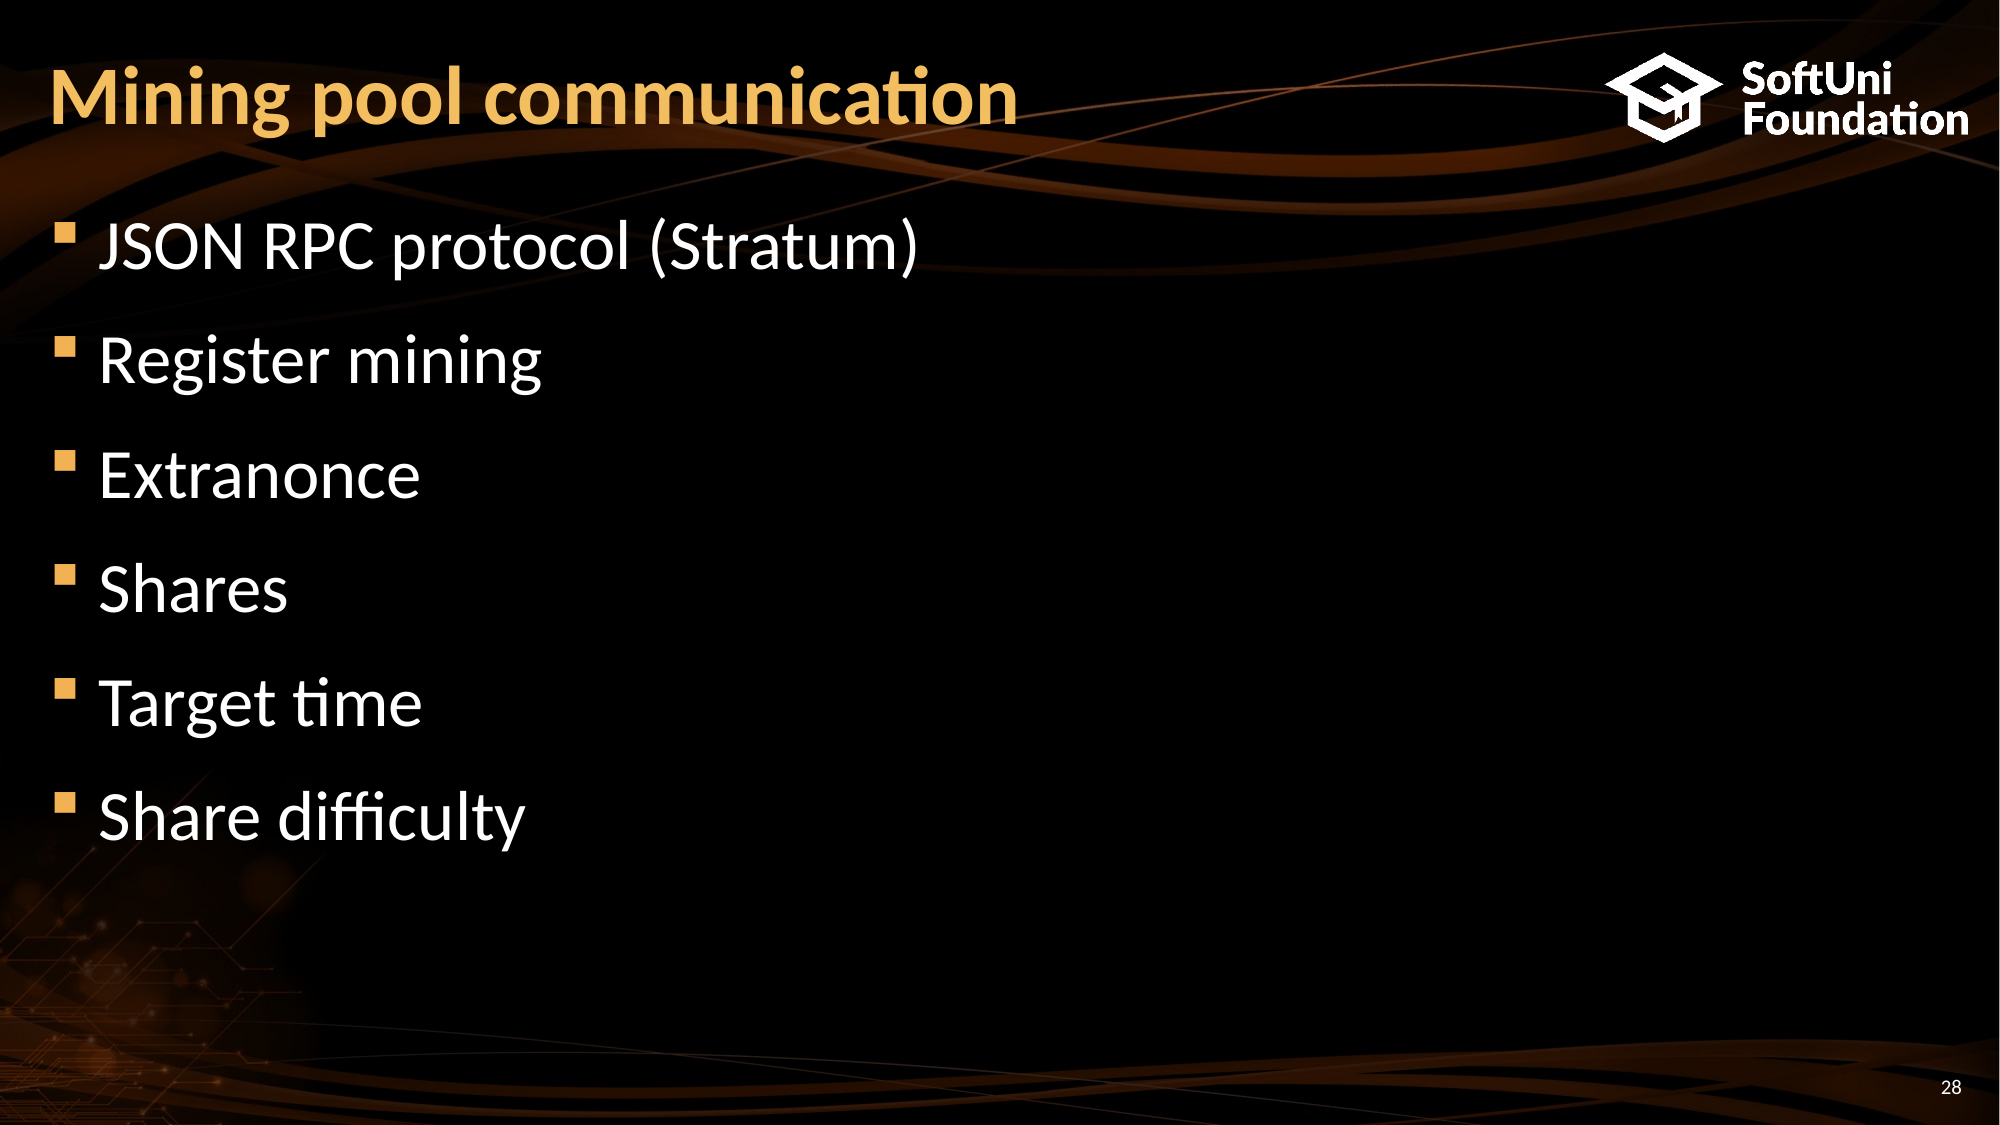

# Mining pool communication
JSON RPC protocol (Stratum)
Register mining
Extranonce
Shares
Target time
Share difficulty

28